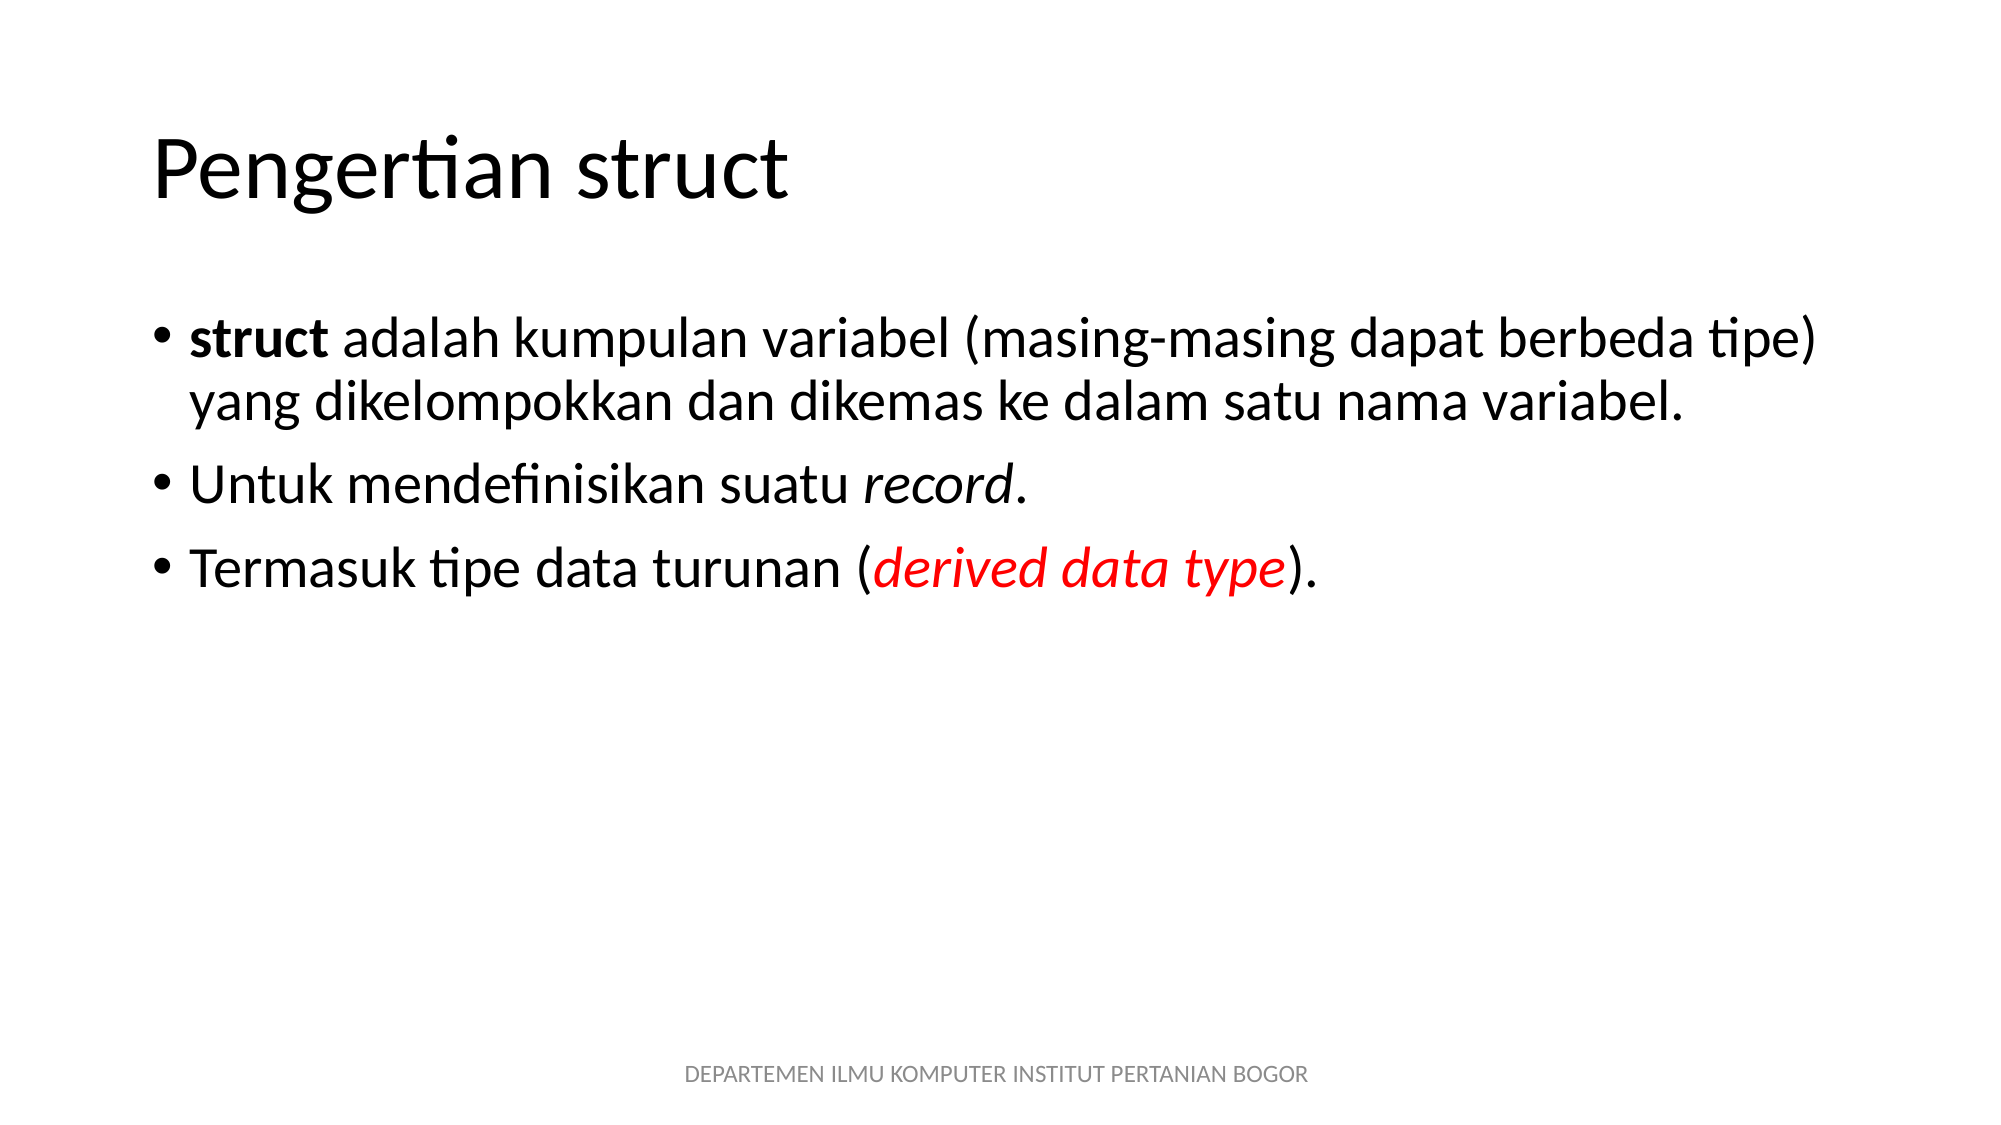

# Pengertian struct
struct adalah kumpulan variabel (masing-masing dapat berbeda tipe) yang dikelompokkan dan dikemas ke dalam satu nama variabel.
Untuk mendefinisikan suatu record.
Termasuk tipe data turunan (derived data type).
DEPARTEMEN ILMU KOMPUTER INSTITUT PERTANIAN BOGOR